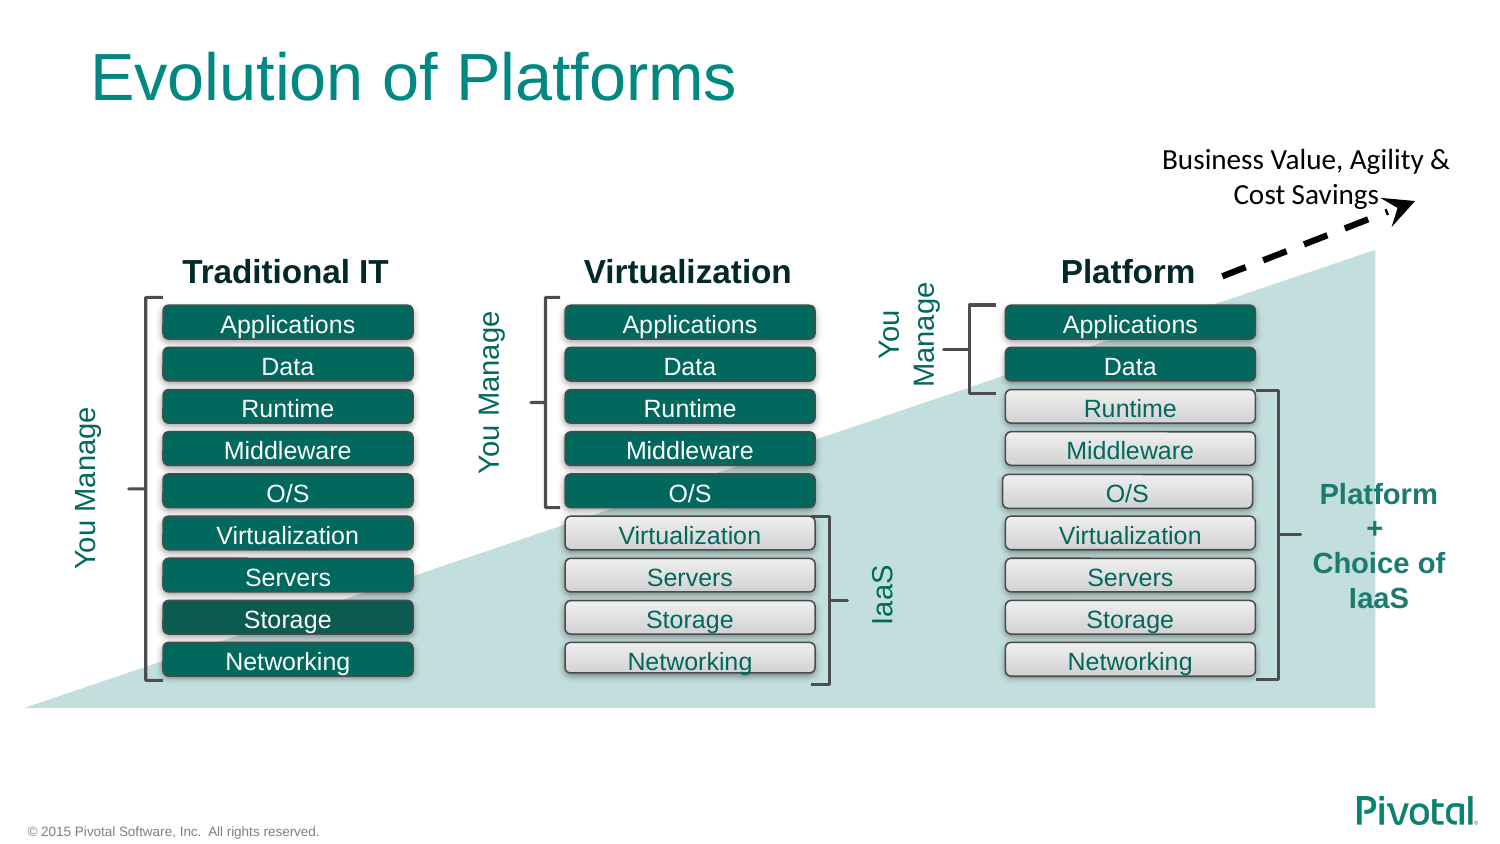

# Evolution of Platforms
Business Value, Agility & Cost Savings
   Traditional IT

Applications
Data
Runtime
Middleware
O/S
Virtualization
Servers
Storage
Networking
You Manage
   Platform
Applications
Data
Runtime
Middleware
Virtualization
Servers
Storage
Networking
   Virtualization

Applications
Data
Runtime
Middleware
Virtualization
Servers
Storage
Networking
You Manage

IaaS

You Manage

Platform
+
Choice of IaaS
O/S
O/S